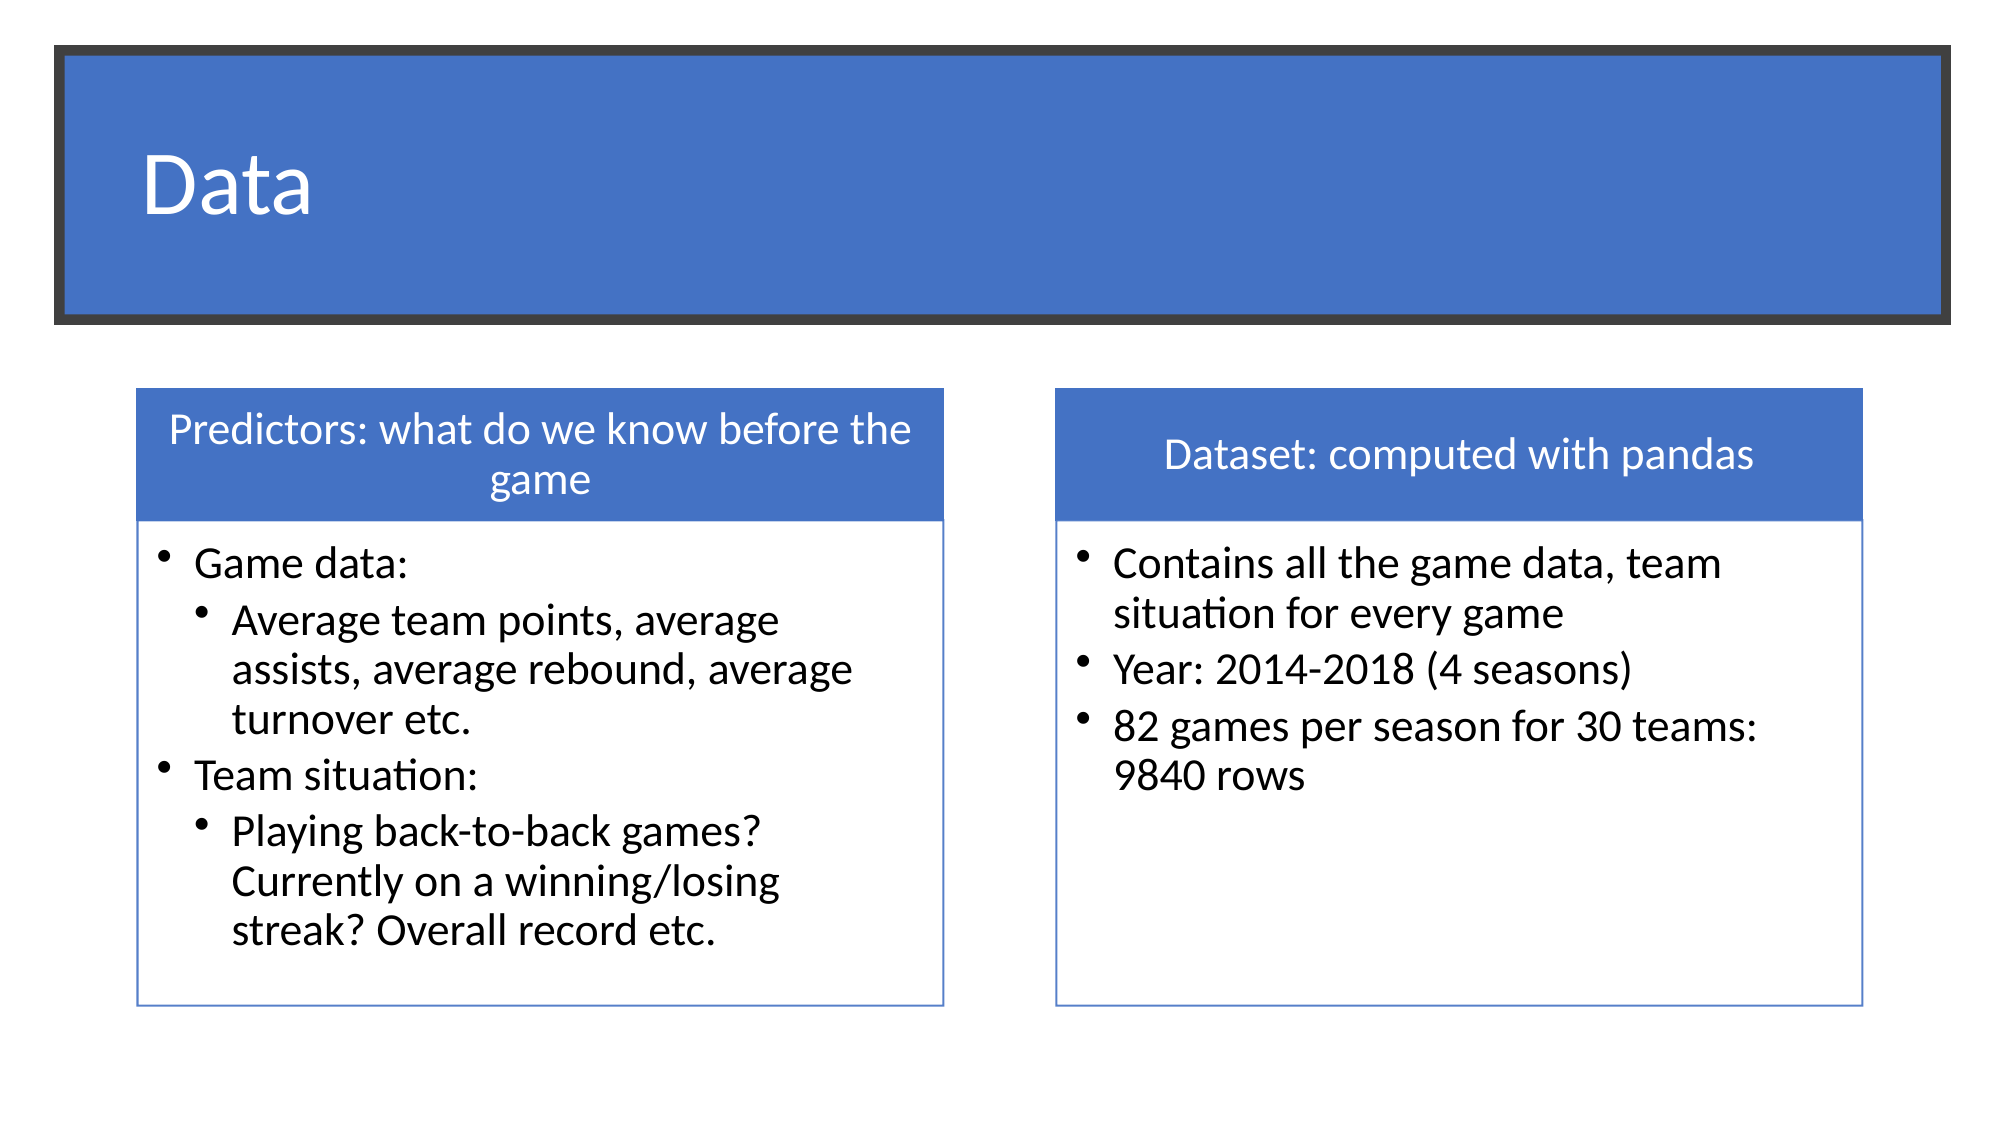

# Data
Predictors: what do we know before the game
Game data:
Average team points, average assists, average rebound, average turnover etc.
Team situation:
Playing back-to-back games? Currently on a winning/losing streak? Overall record etc.
Dataset: computed with pandas
Contains all the game data, team situation for every game
Year: 2014-2018 (4 seasons)
82 games per season for 30 teams: 9840 rows